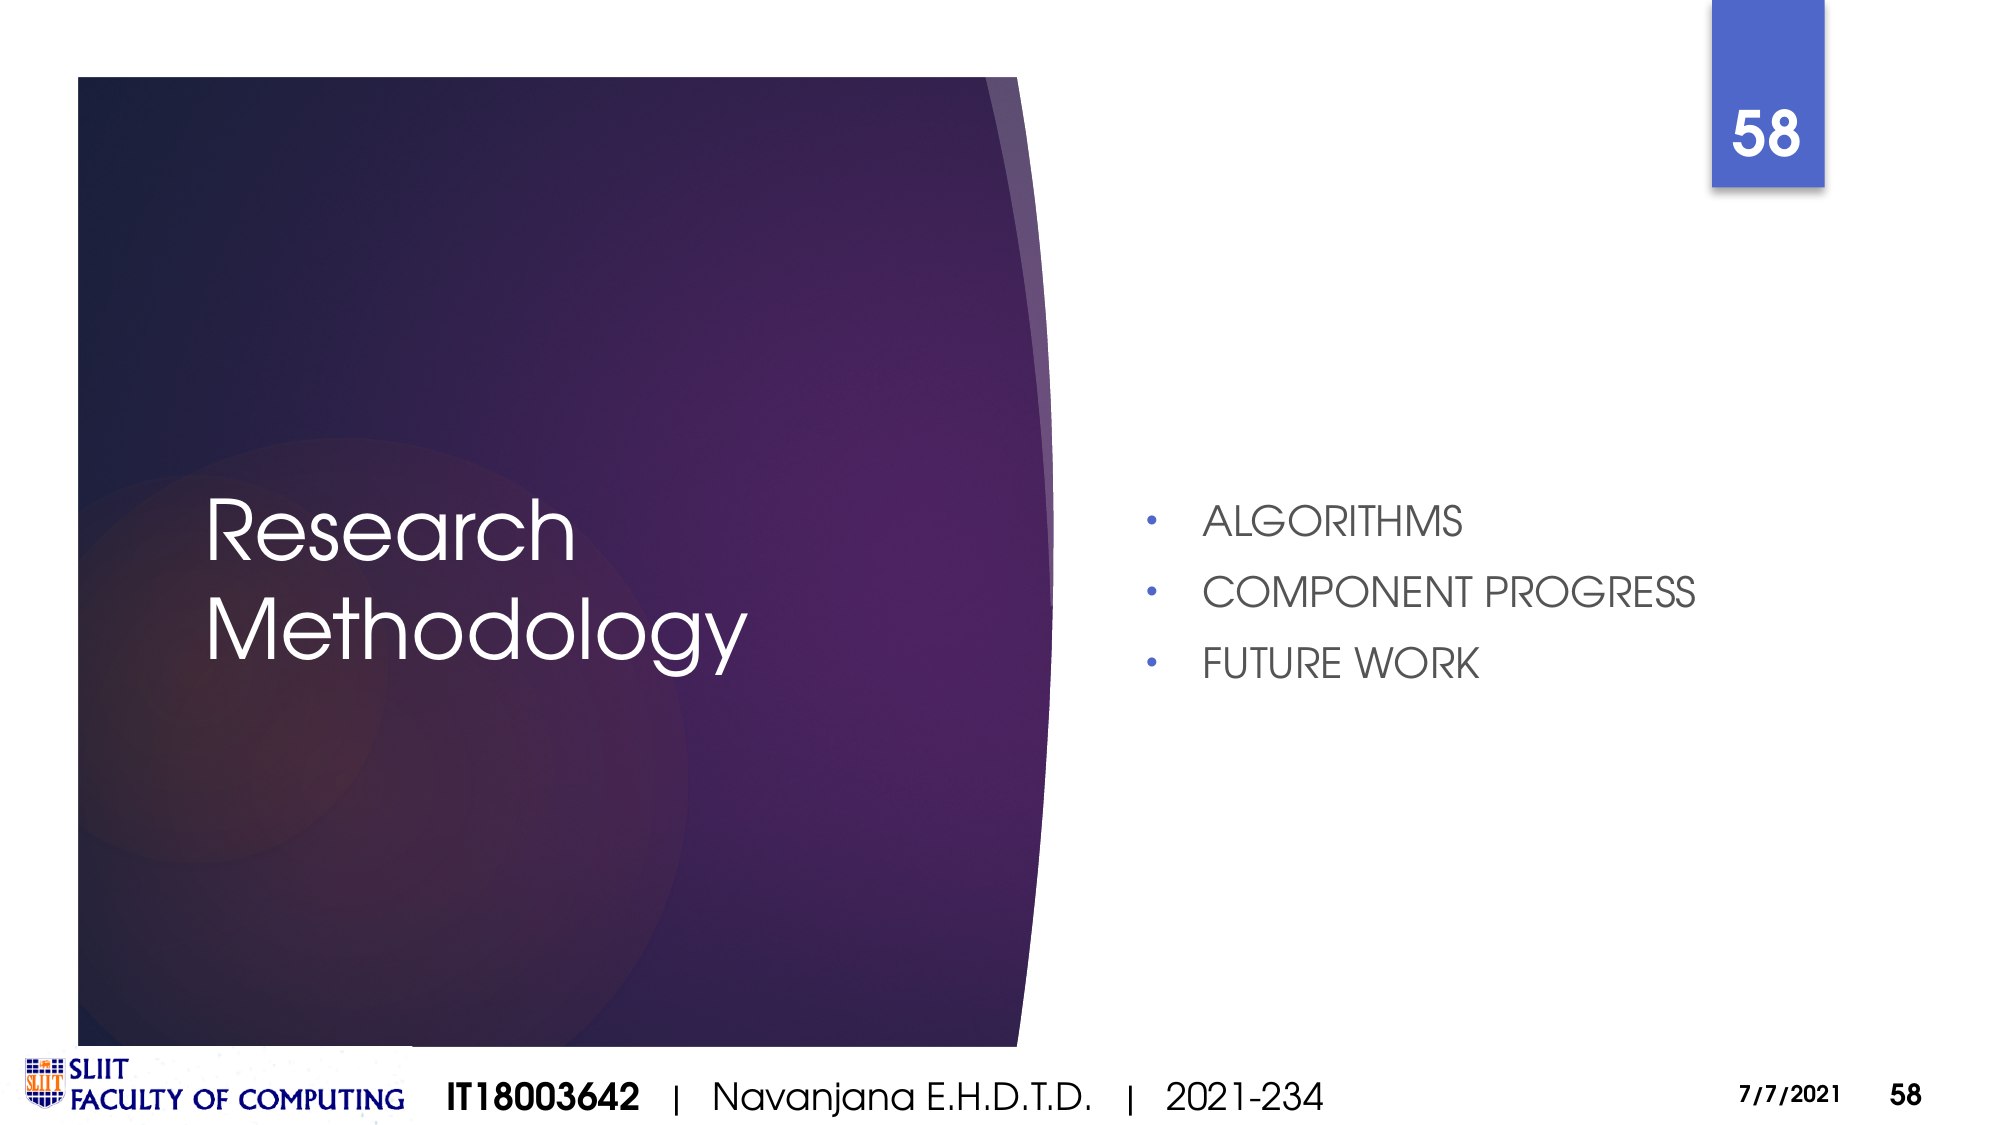

Algorithms
Component progress
Future work

# Research Methodology